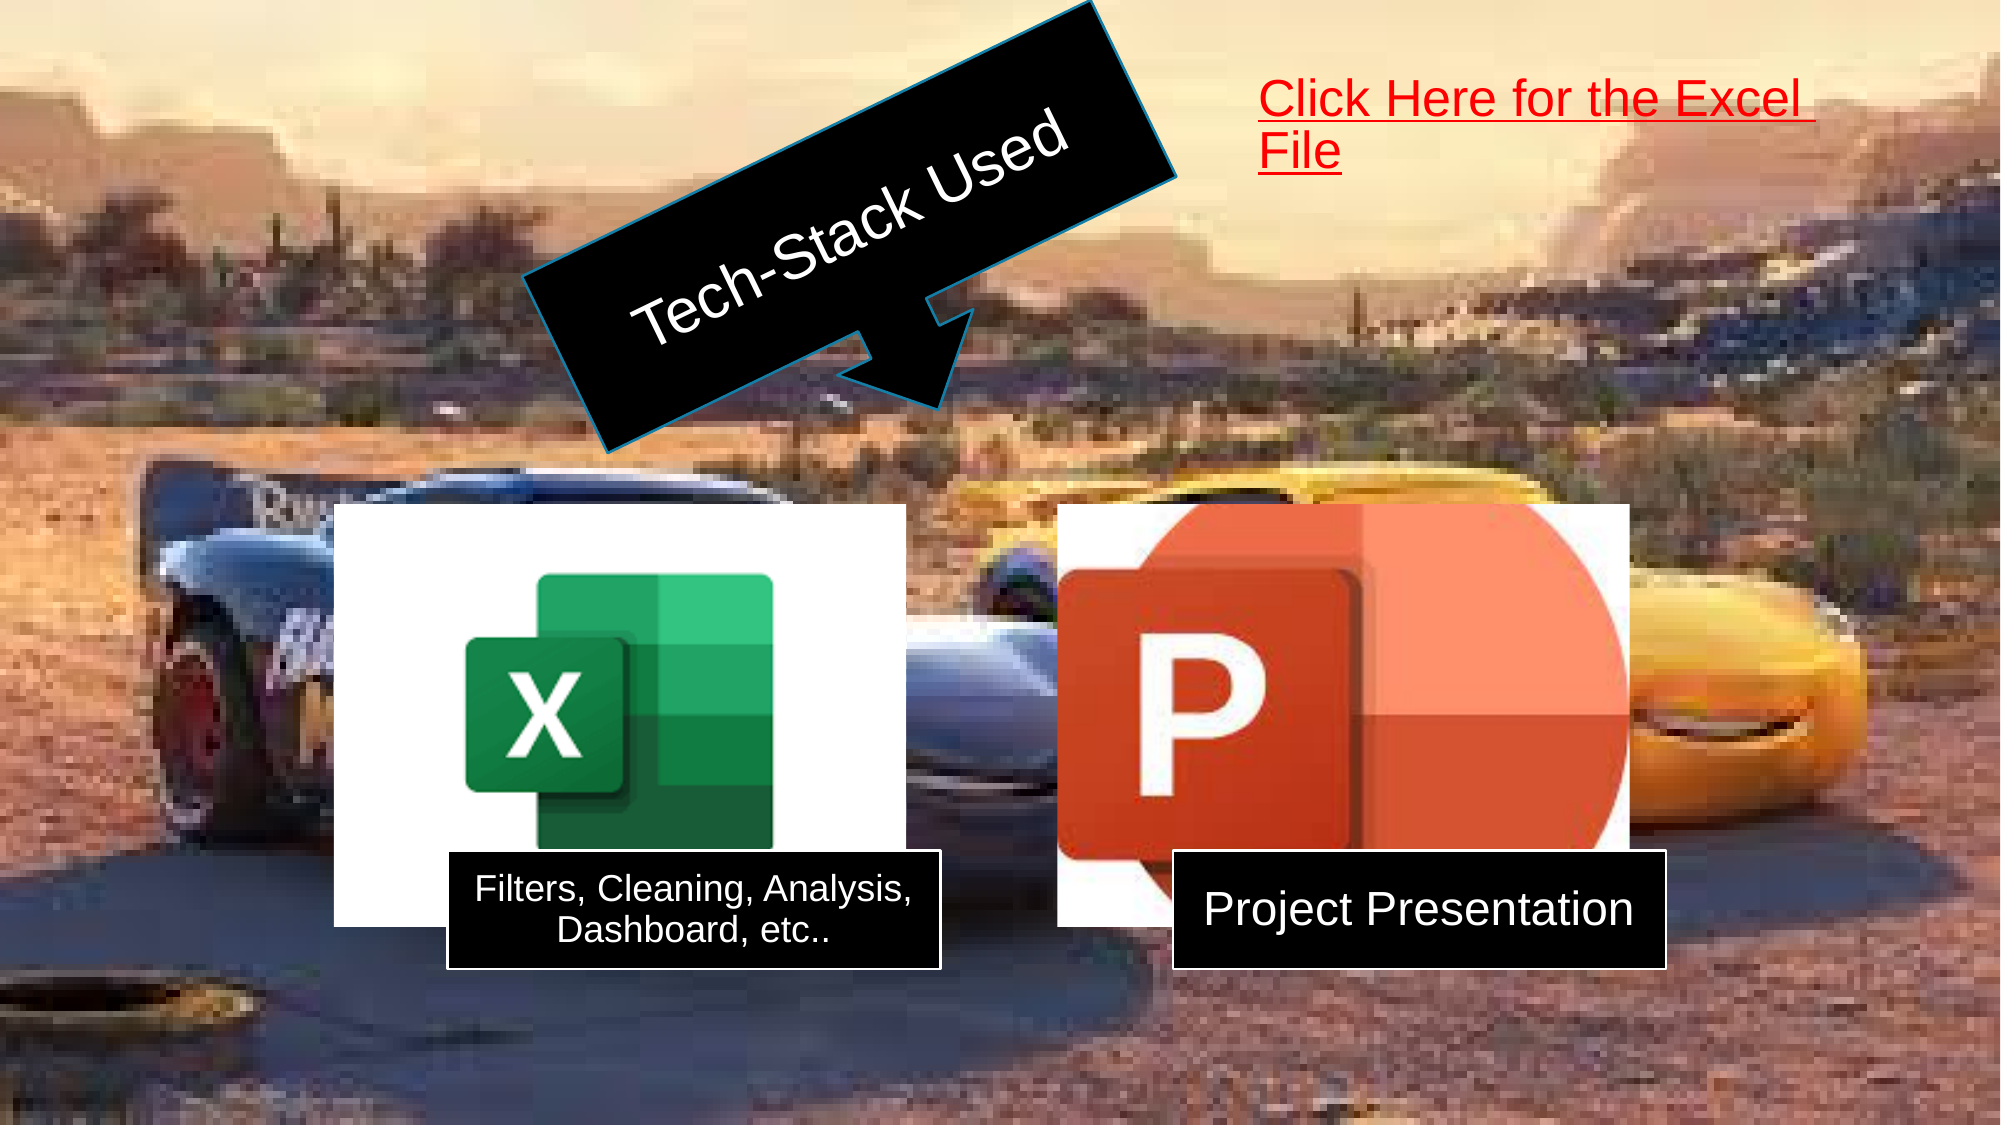

Click Here for the Excel File
Tech-Stack Used

Filters, Cleaning, Analysis, Dashboard, etc..

Project Presentation